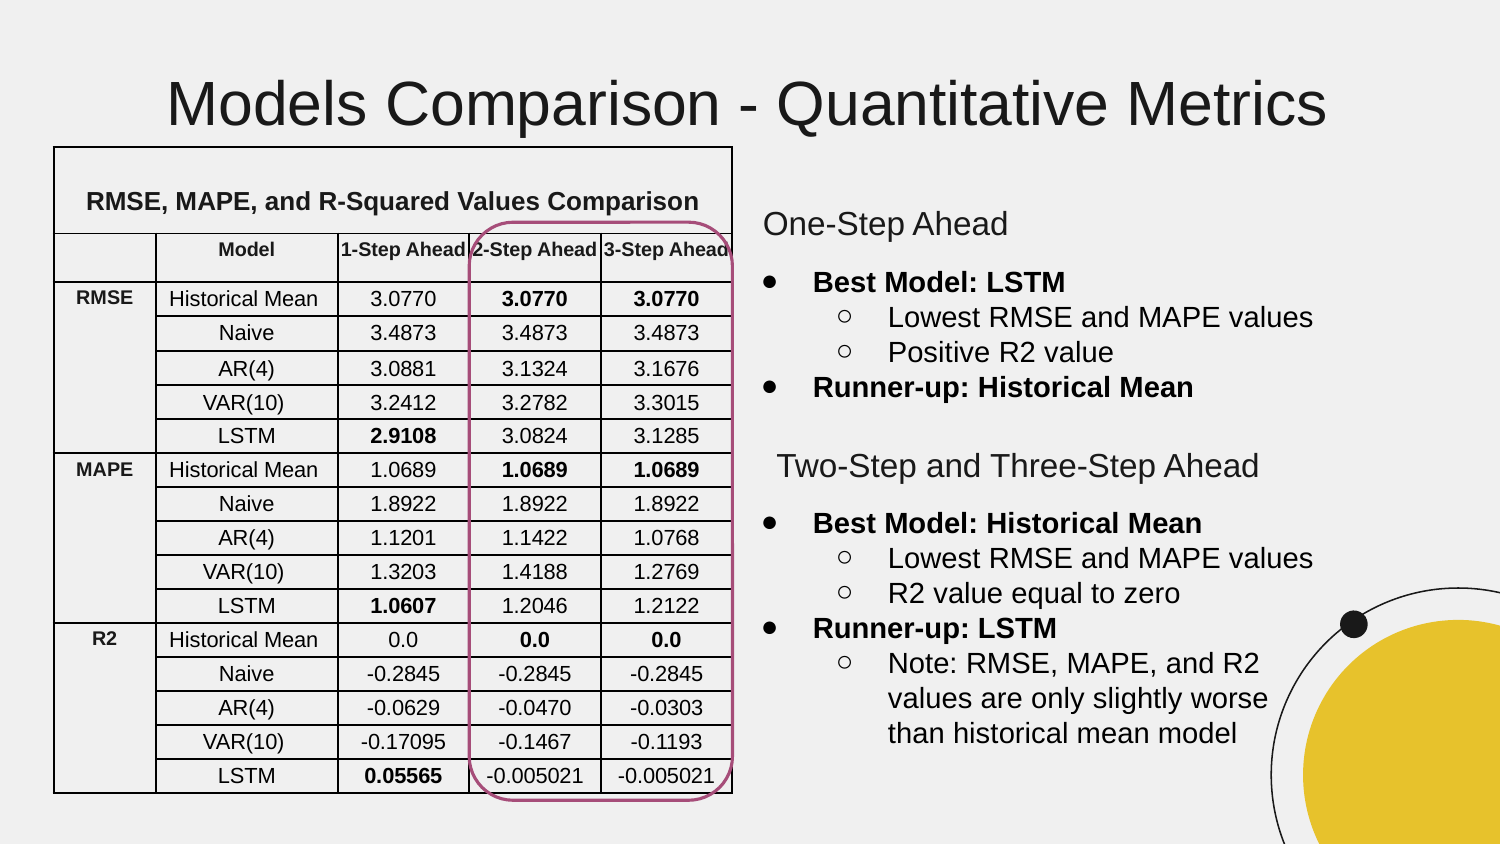

Models Comparison - Quantitative Metrics
| RMSE, MAPE, and R-Squared Values Comparison |  |  |  |  |
| --- | --- | --- | --- | --- |
|  | Model | 1-Step Ahead | 2-Step Ahead | 3-Step Ahead |
| RMSE | Historical Mean | 3.0770 | 3.0770 | 3.0770 |
|  | Naive | 3.4873 | 3.4873 | 3.4873 |
|  | AR(4) | 3.0881 | 3.1324 | 3.1676 |
|  | VAR(10) | 3.2412 | 3.2782 | 3.3015 |
|  | LSTM | 2.9108 | 3.0824 | 3.1285 |
| MAPE | Historical Mean | 1.0689 | 1.0689 | 1.0689 |
|  | Naive | 1.8922 | 1.8922 | 1.8922 |
|  | AR(4) | 1.1201 | 1.1422 | 1.0768 |
|  | VAR(10) | 1.3203 | 1.4188 | 1.2769 |
|  | LSTM | 1.0607 | 1.2046 | 1.2122 |
| R2 | Historical Mean | 0.0 | 0.0 | 0.0 |
|  | Naive | -0.2845 | -0.2845 | -0.2845 |
|  | AR(4) | -0.0629 | -0.0470 | -0.0303 |
|  | VAR(10) | -0.17095 | -0.1467 | -0.1193 |
|  | LSTM | 0.05565 | -0.005021 | -0.005021 |
One-Step Ahead

Best Model: LSTM
Lowest RMSE and MAPE values
Positive R2 value
Runner-up: Historical Mean
Two-Step and Three-Step Ahead
Best Model: Historical Mean
Lowest RMSE and MAPE values
R2 value equal to zero
Runner-up: LSTM
Note: RMSE, MAPE, and R2
values are only slightly worse
than historical mean model